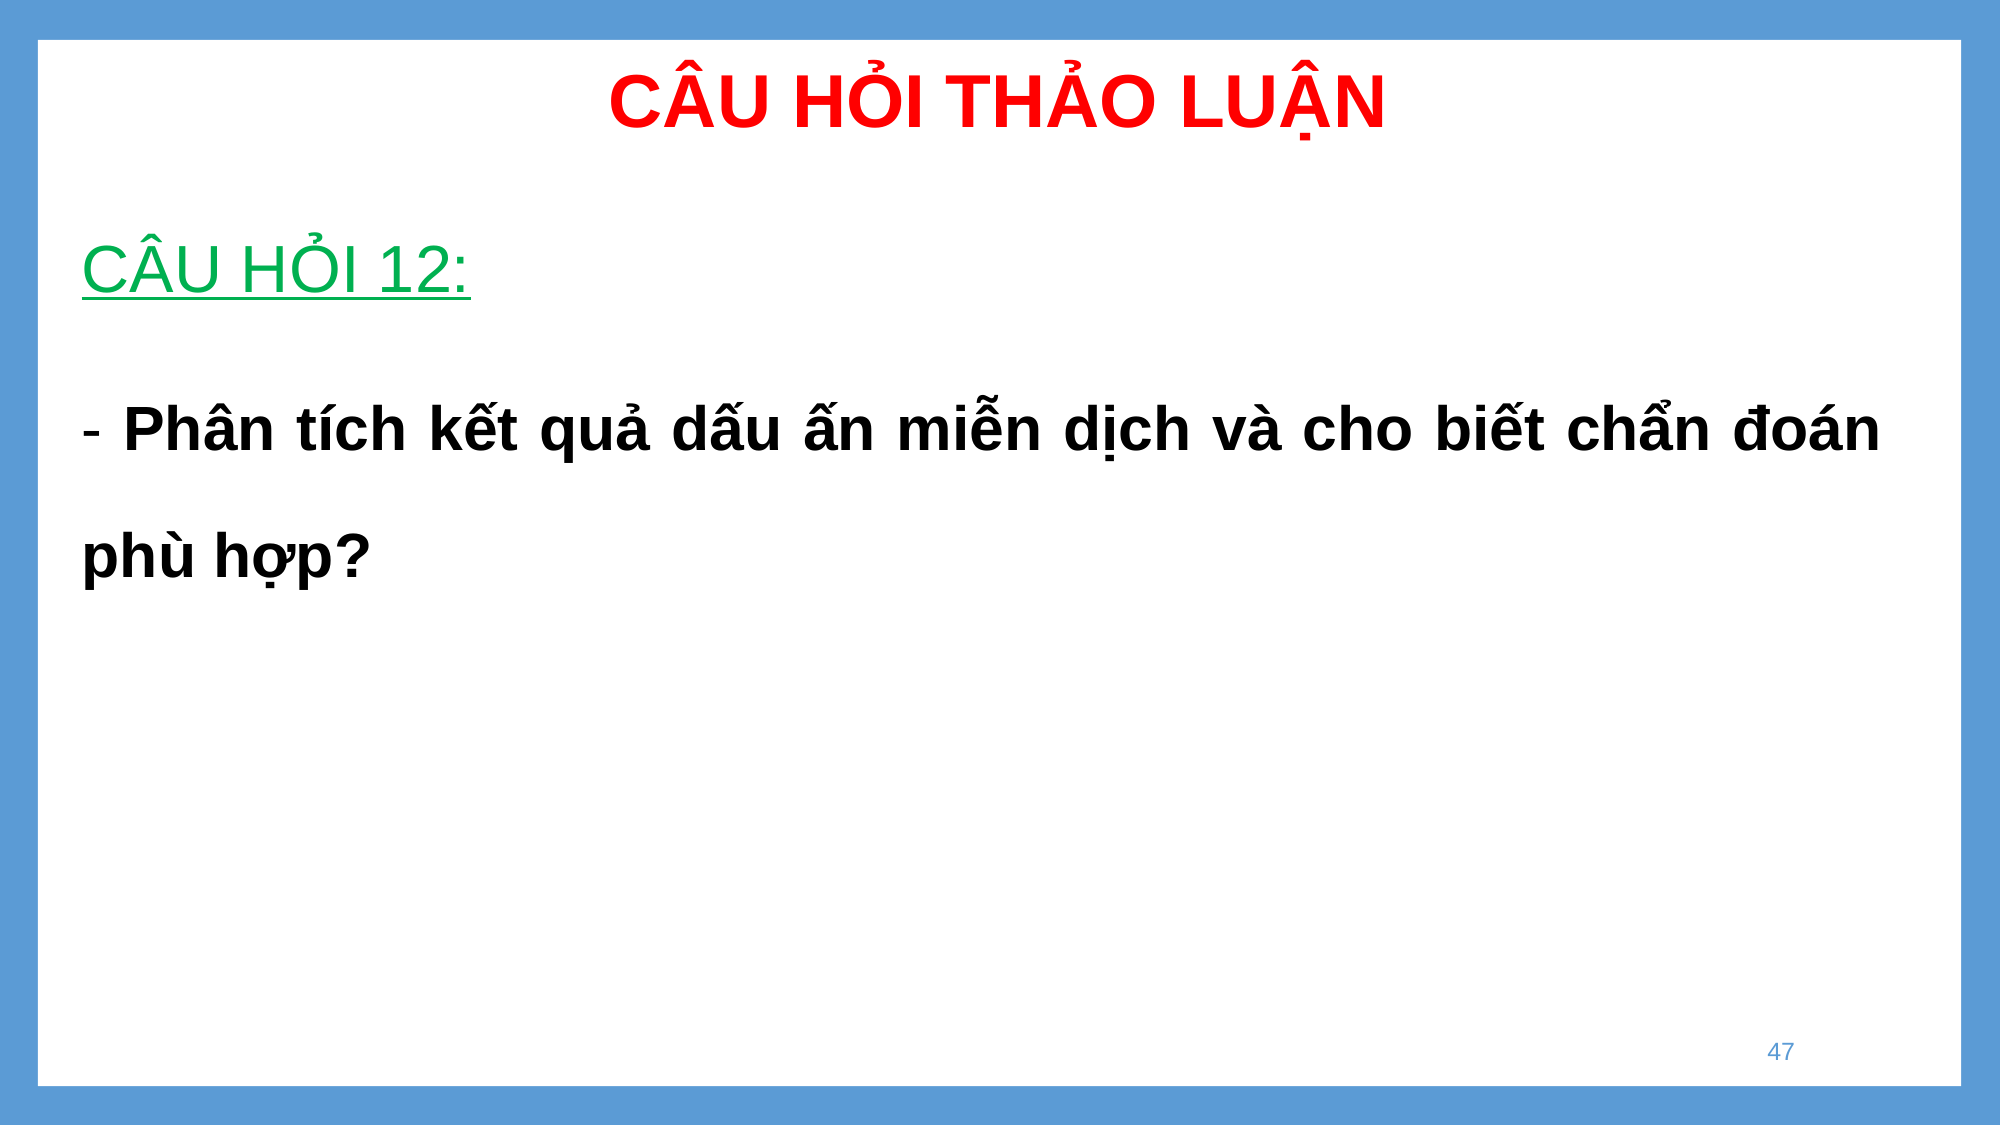

# CÂU HỎI THẢO LUẬN
CÂU HỎI 12:
- Phân tích kết quả dấu ấn miễn dịch và cho biết chẩn đoán phù hợp?
47